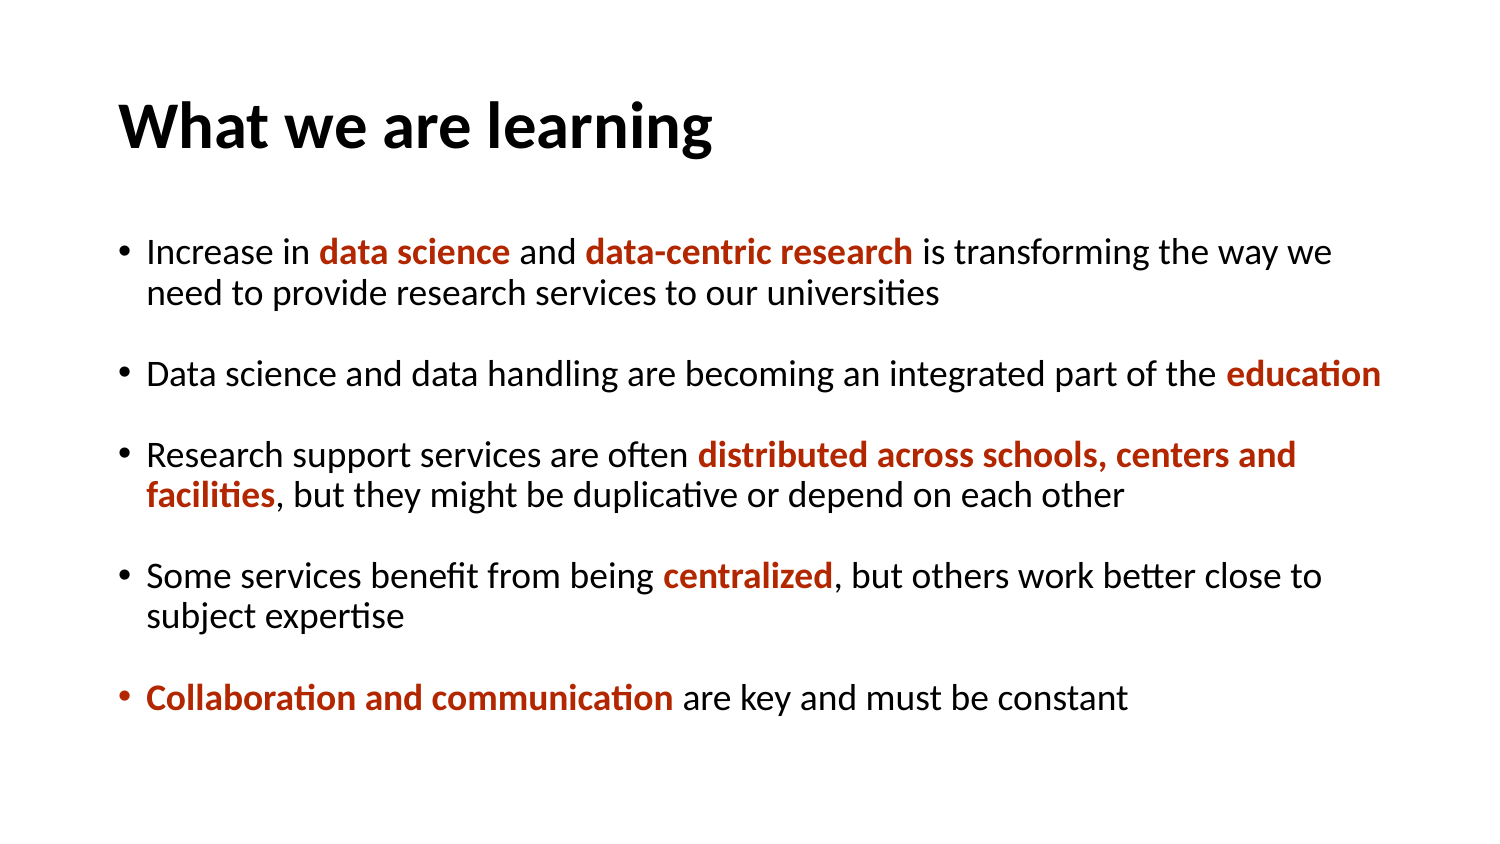

# What we are learning
Increase in data science and data-centric research is transforming the way we need to provide research services to our universities
Data science and data handling are becoming an integrated part of the education
Research support services are often distributed across schools, centers and facilities, but they might be duplicative or depend on each other
Some services benefit from being centralized, but others work better close to subject expertise
Collaboration and communication are key and must be constant